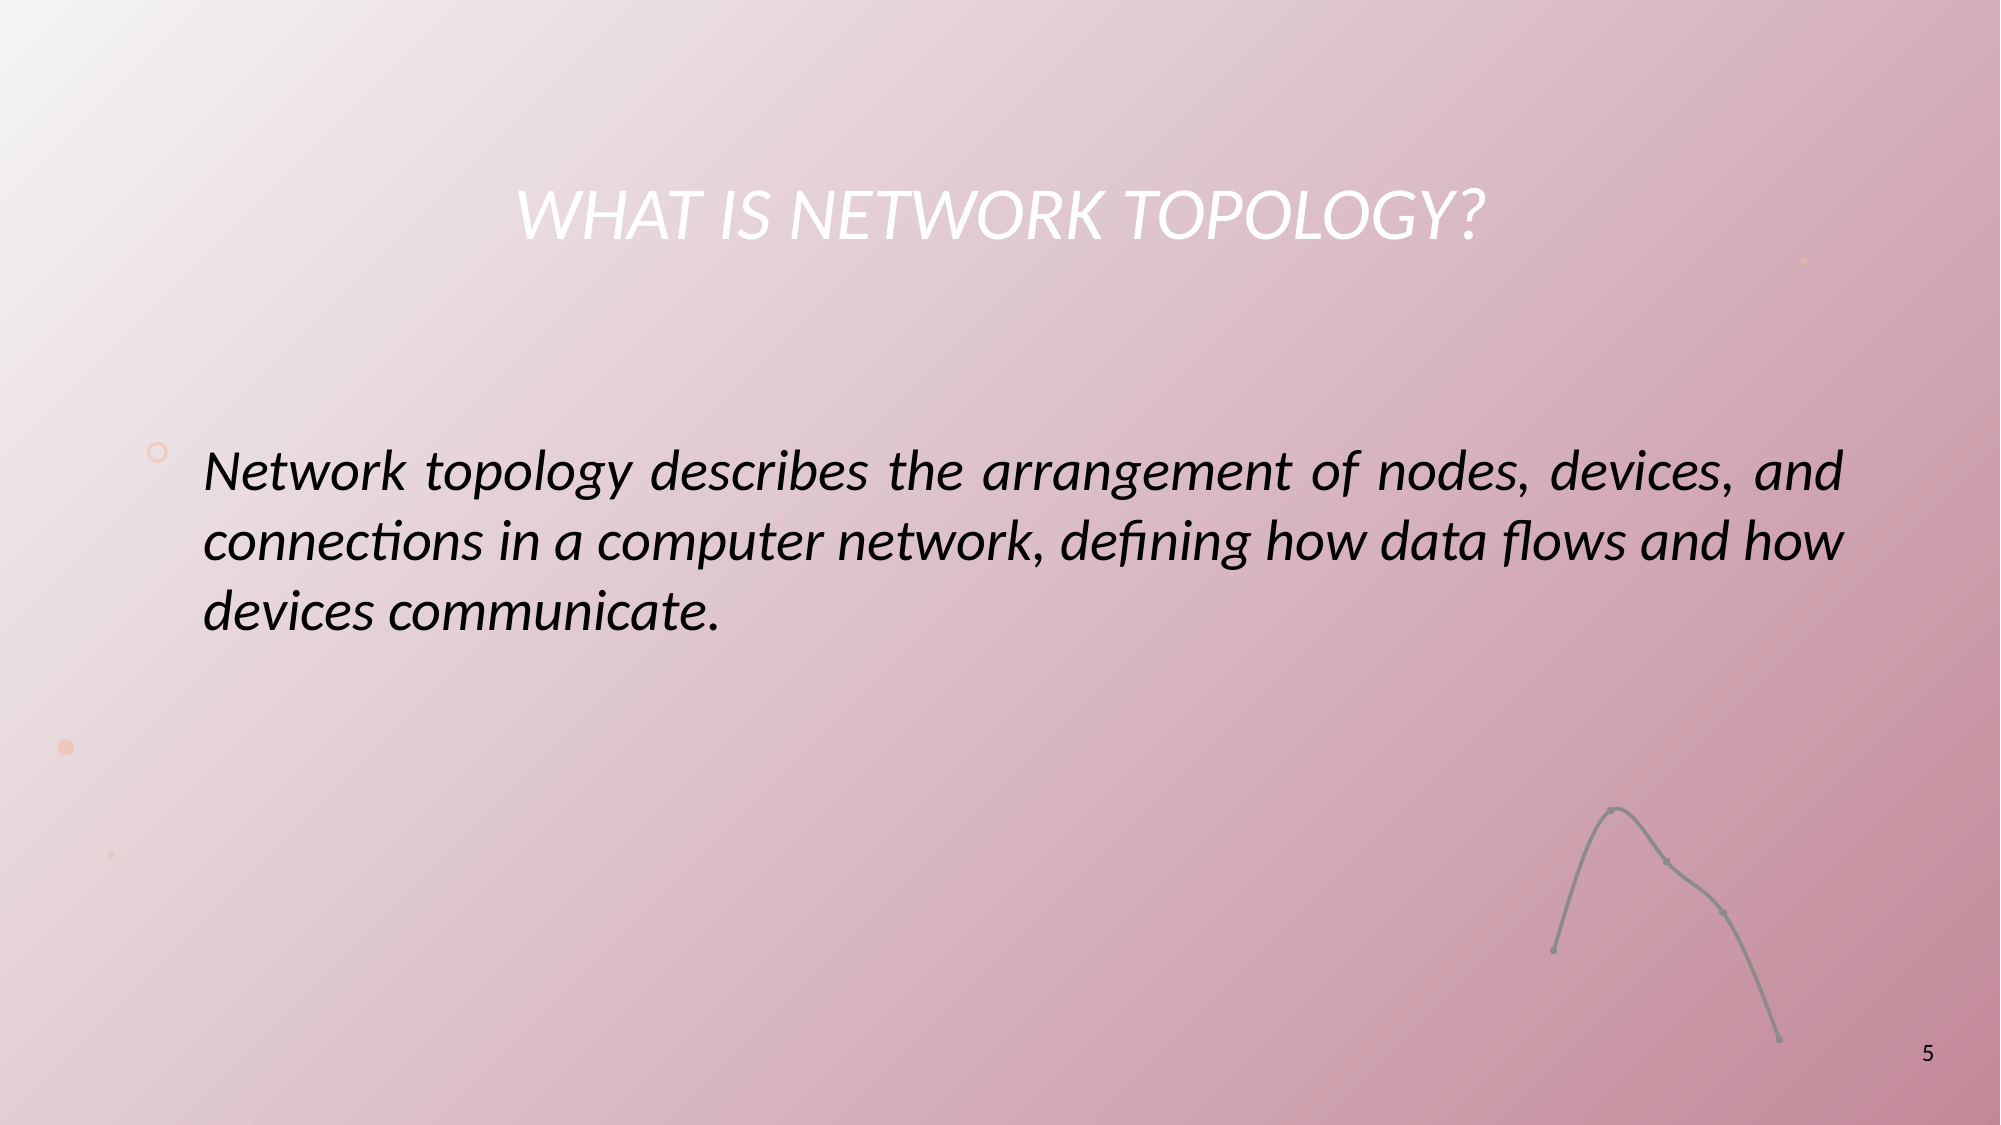

# What is Network Topology?

### Chart

| Category | Sample 3 |
|---|---|
Network topology describes the arrangement of nodes, devices, and connections in a computer network, defining how data flows and how devices communicate.
5